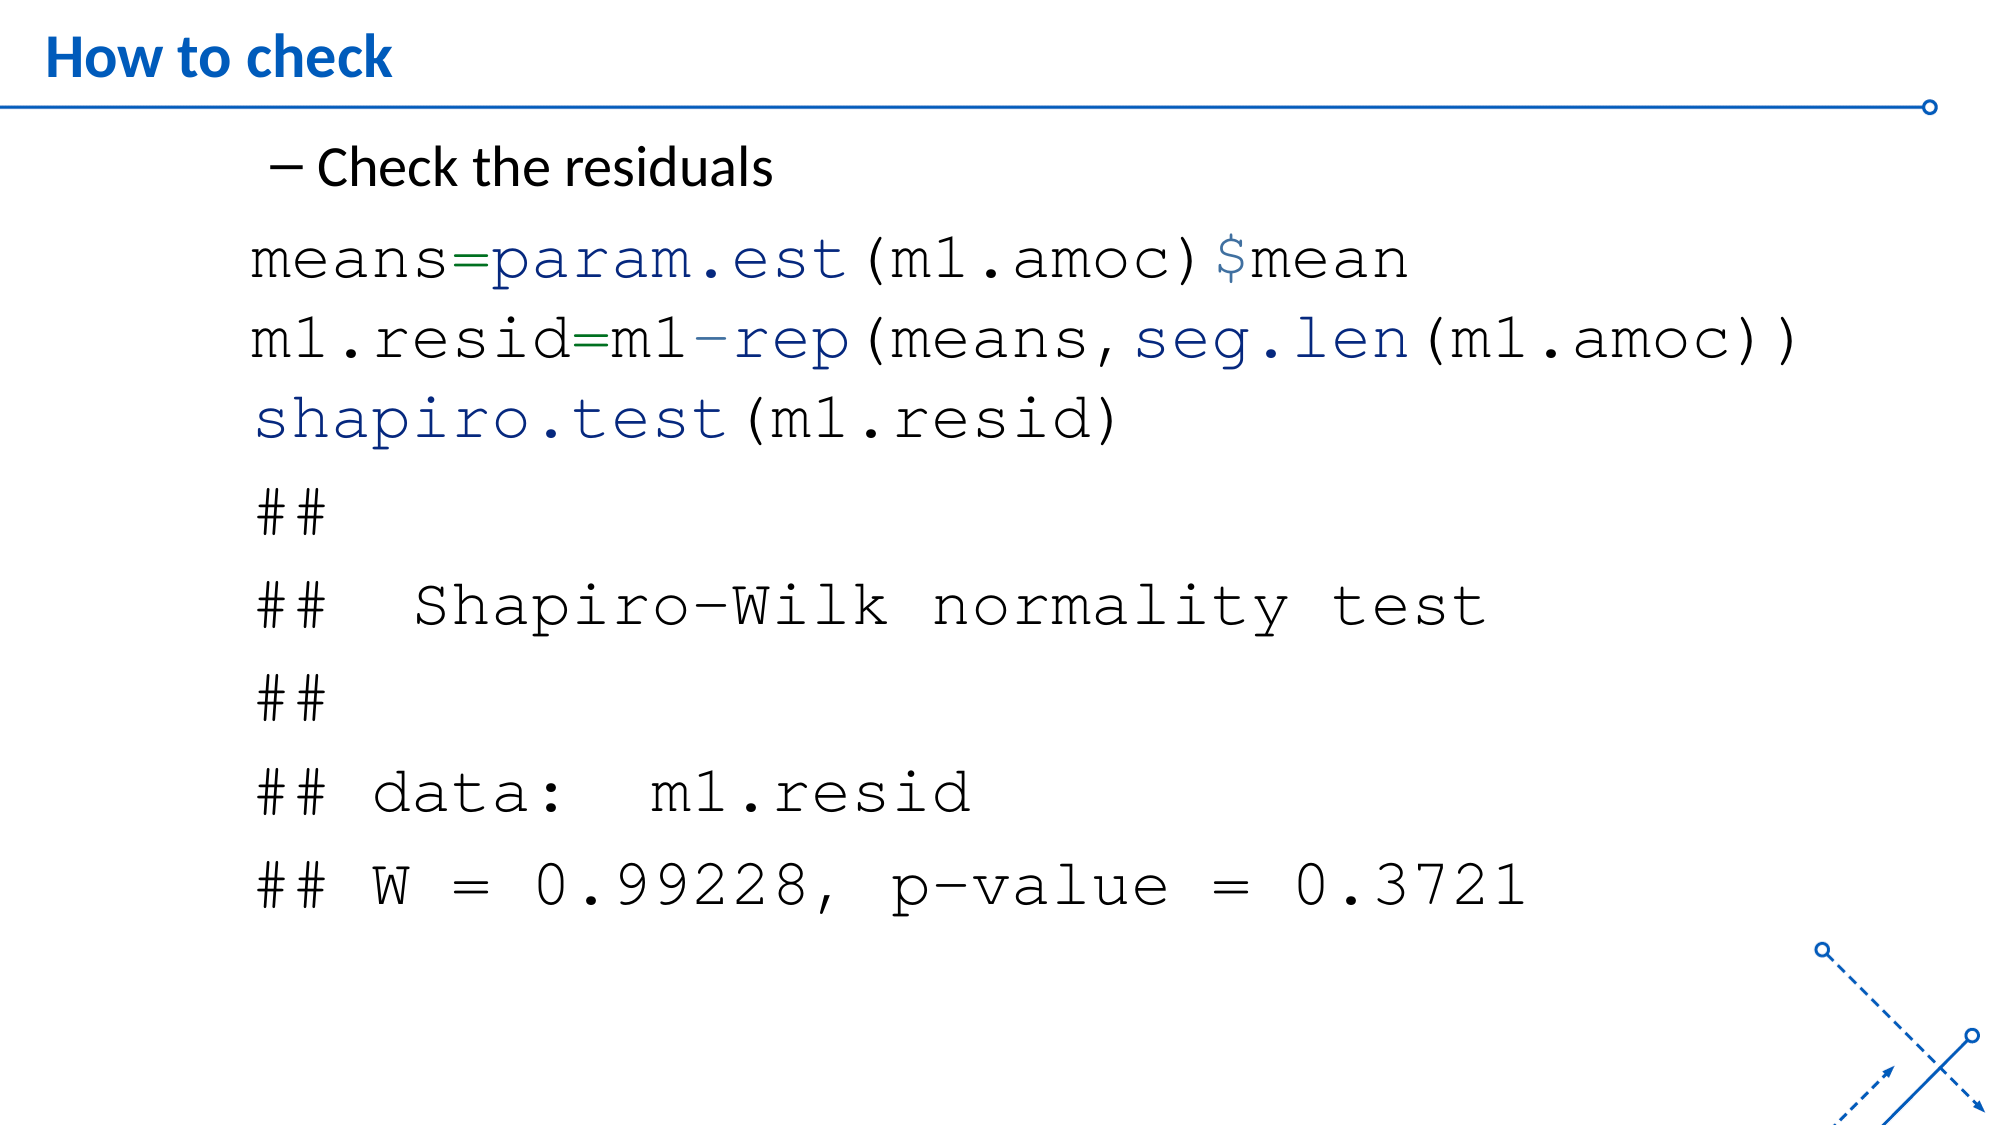

# How to check
Check the residuals
means=param.est(m1.amoc)$mean
m1.resid=m1-rep(means,seg.len(m1.amoc))
shapiro.test(m1.resid)
##
##  Shapiro-Wilk normality test
##
## data:  m1.resid
## W = 0.99228, p-value = 0.3721